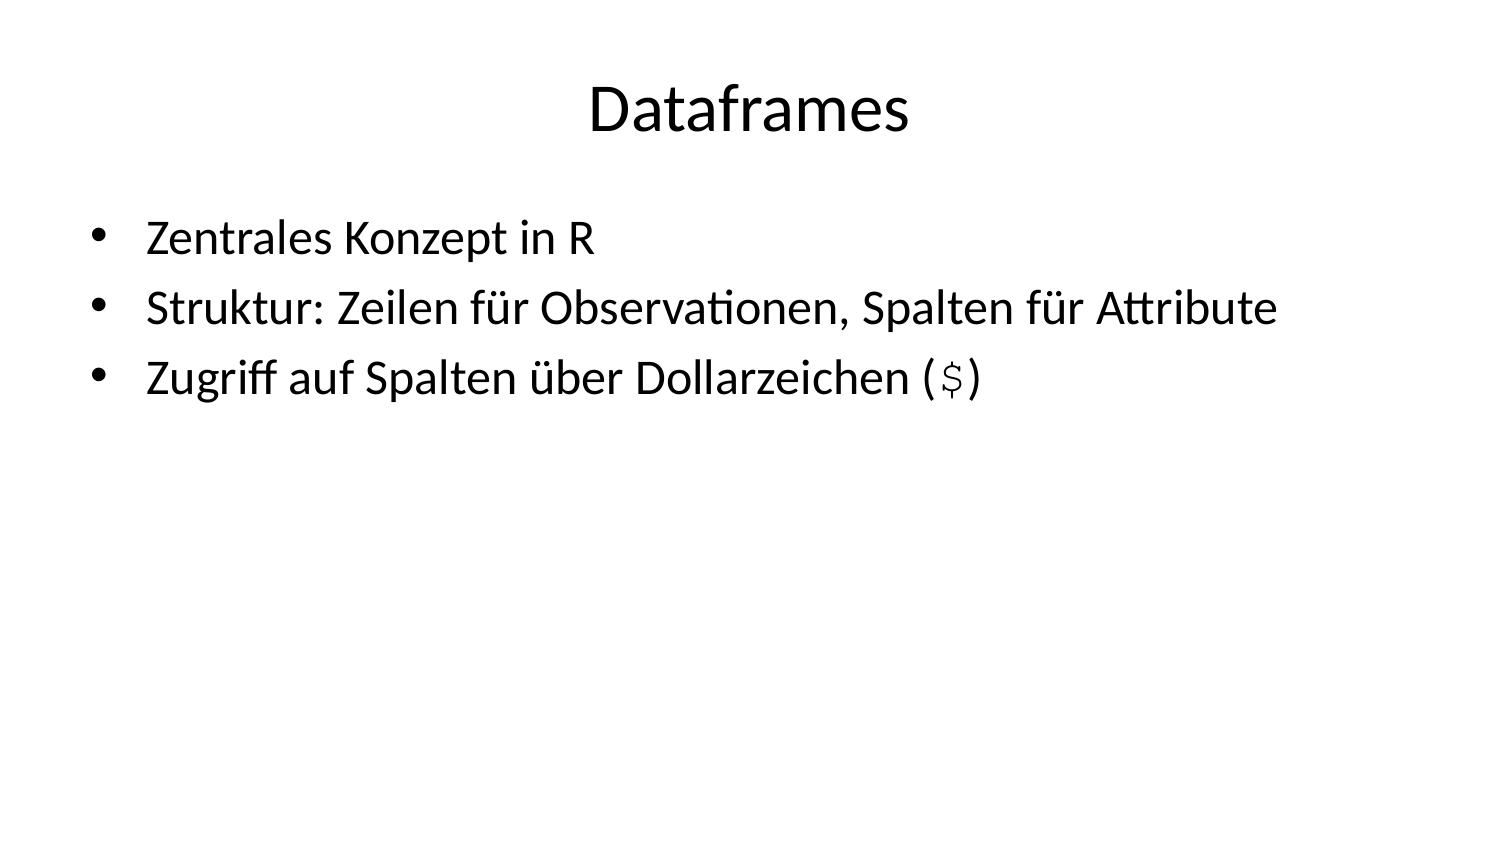

# Dataframes
Zentrales Konzept in R
Struktur: Zeilen für Observationen, Spalten für Attribute
Zugriff auf Spalten über Dollarzeichen ($)